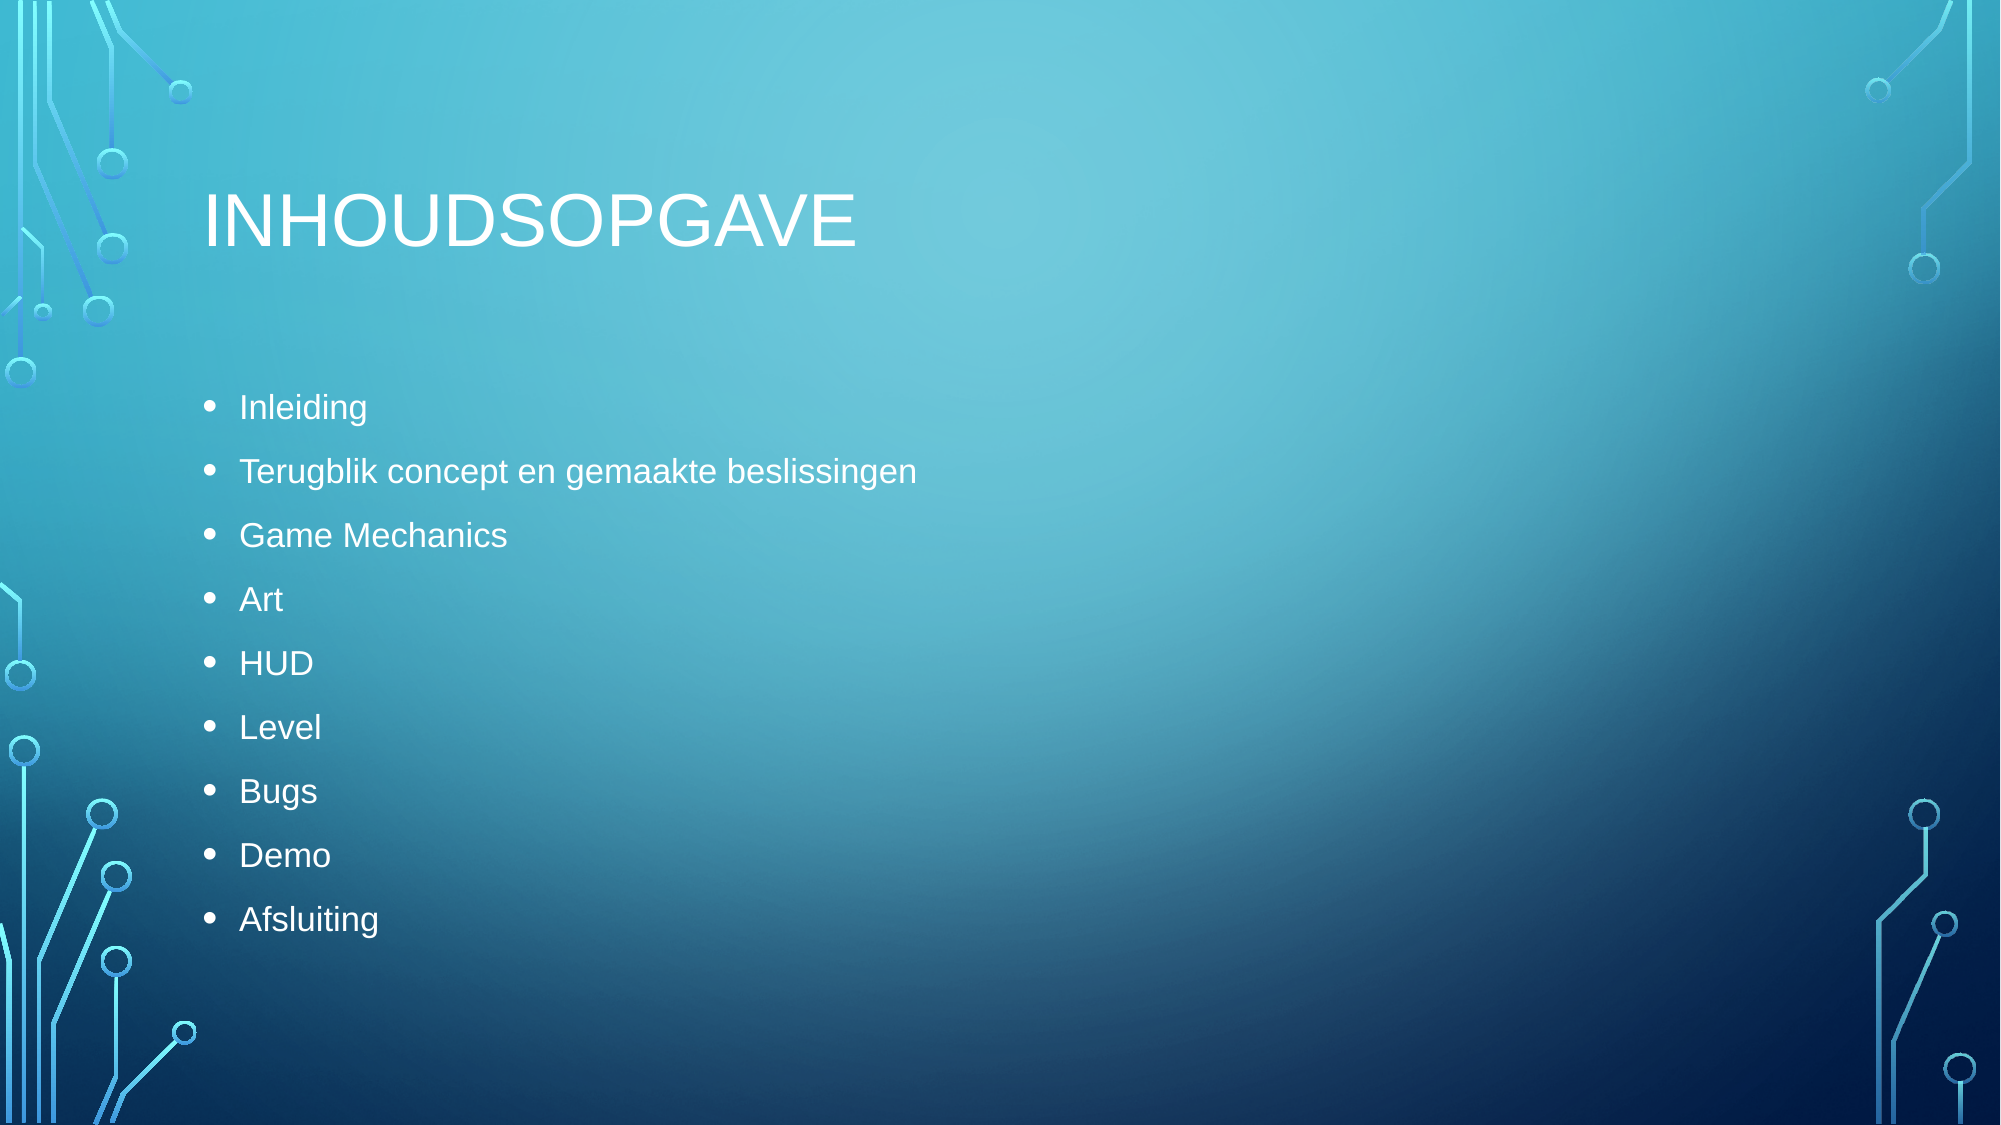

# Inhoudsopgave
Inleiding
Terugblik concept en gemaakte beslissingen
Game Mechanics
Art
HUD
Level
Bugs
Demo
Afsluiting